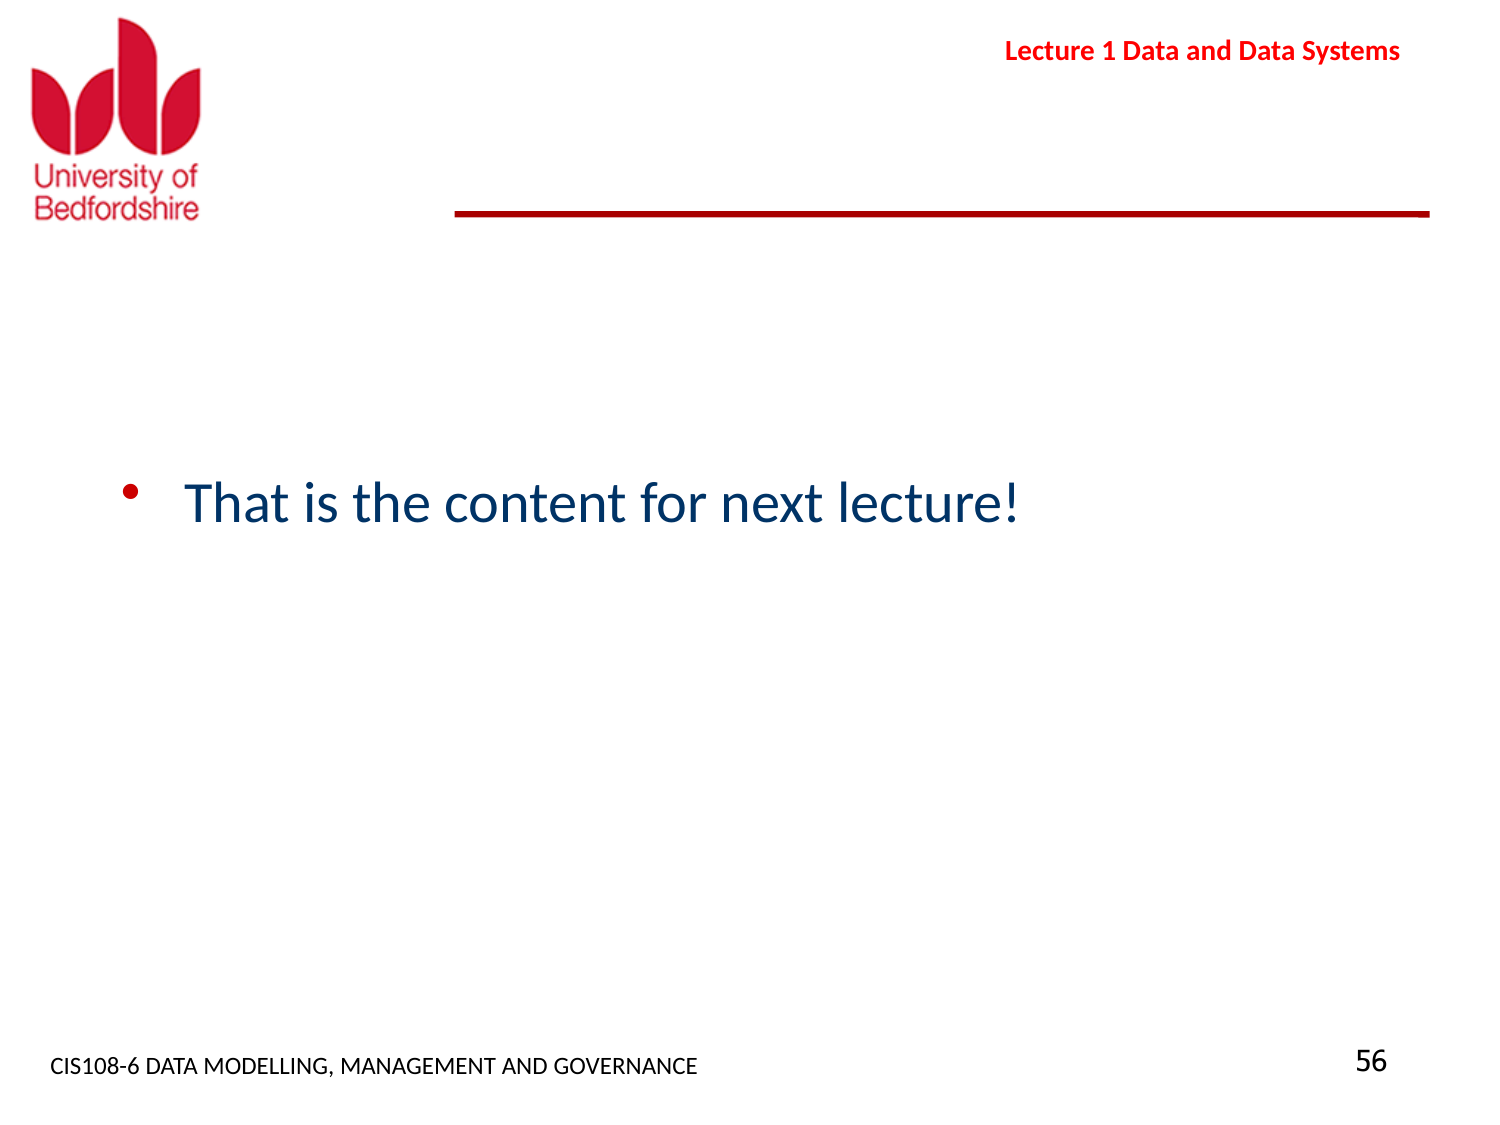

Lecture 1 Data and Data Systems
That is the content for next lecture!
CIS108-6 DATA MODELLING, MANAGEMENT AND GOVERNANCE